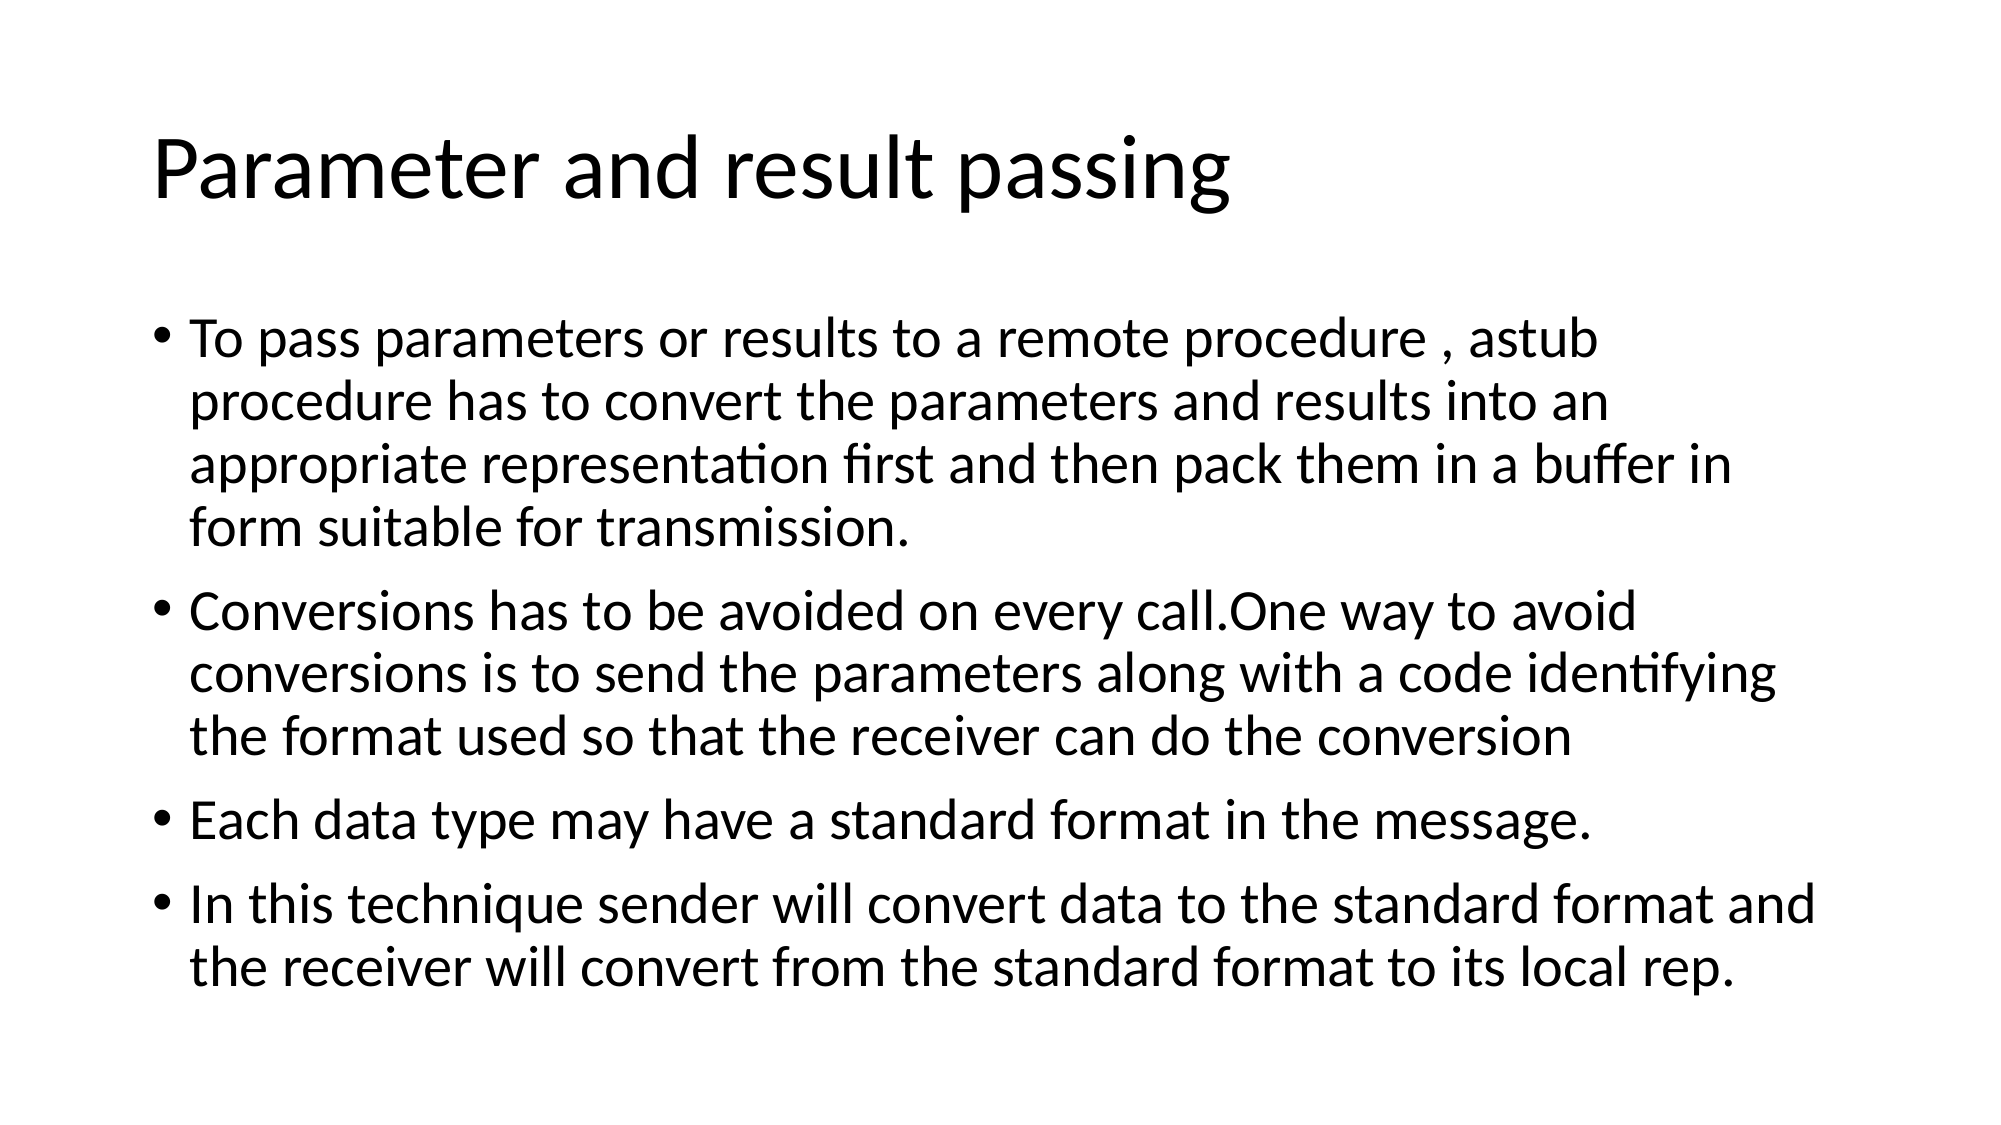

# Parameter and result passing
To pass parameters or results to a remote procedure , astub procedure has to convert the parameters and results into an appropriate representation first and then pack them in a buffer in form suitable for transmission.
Conversions has to be avoided on every call.One way to avoid conversions is to send the parameters along with a code identifying the format used so that the receiver can do the conversion
Each data type may have a standard format in the message.
In this technique sender will convert data to the standard format and the receiver will convert from the standard format to its local rep.